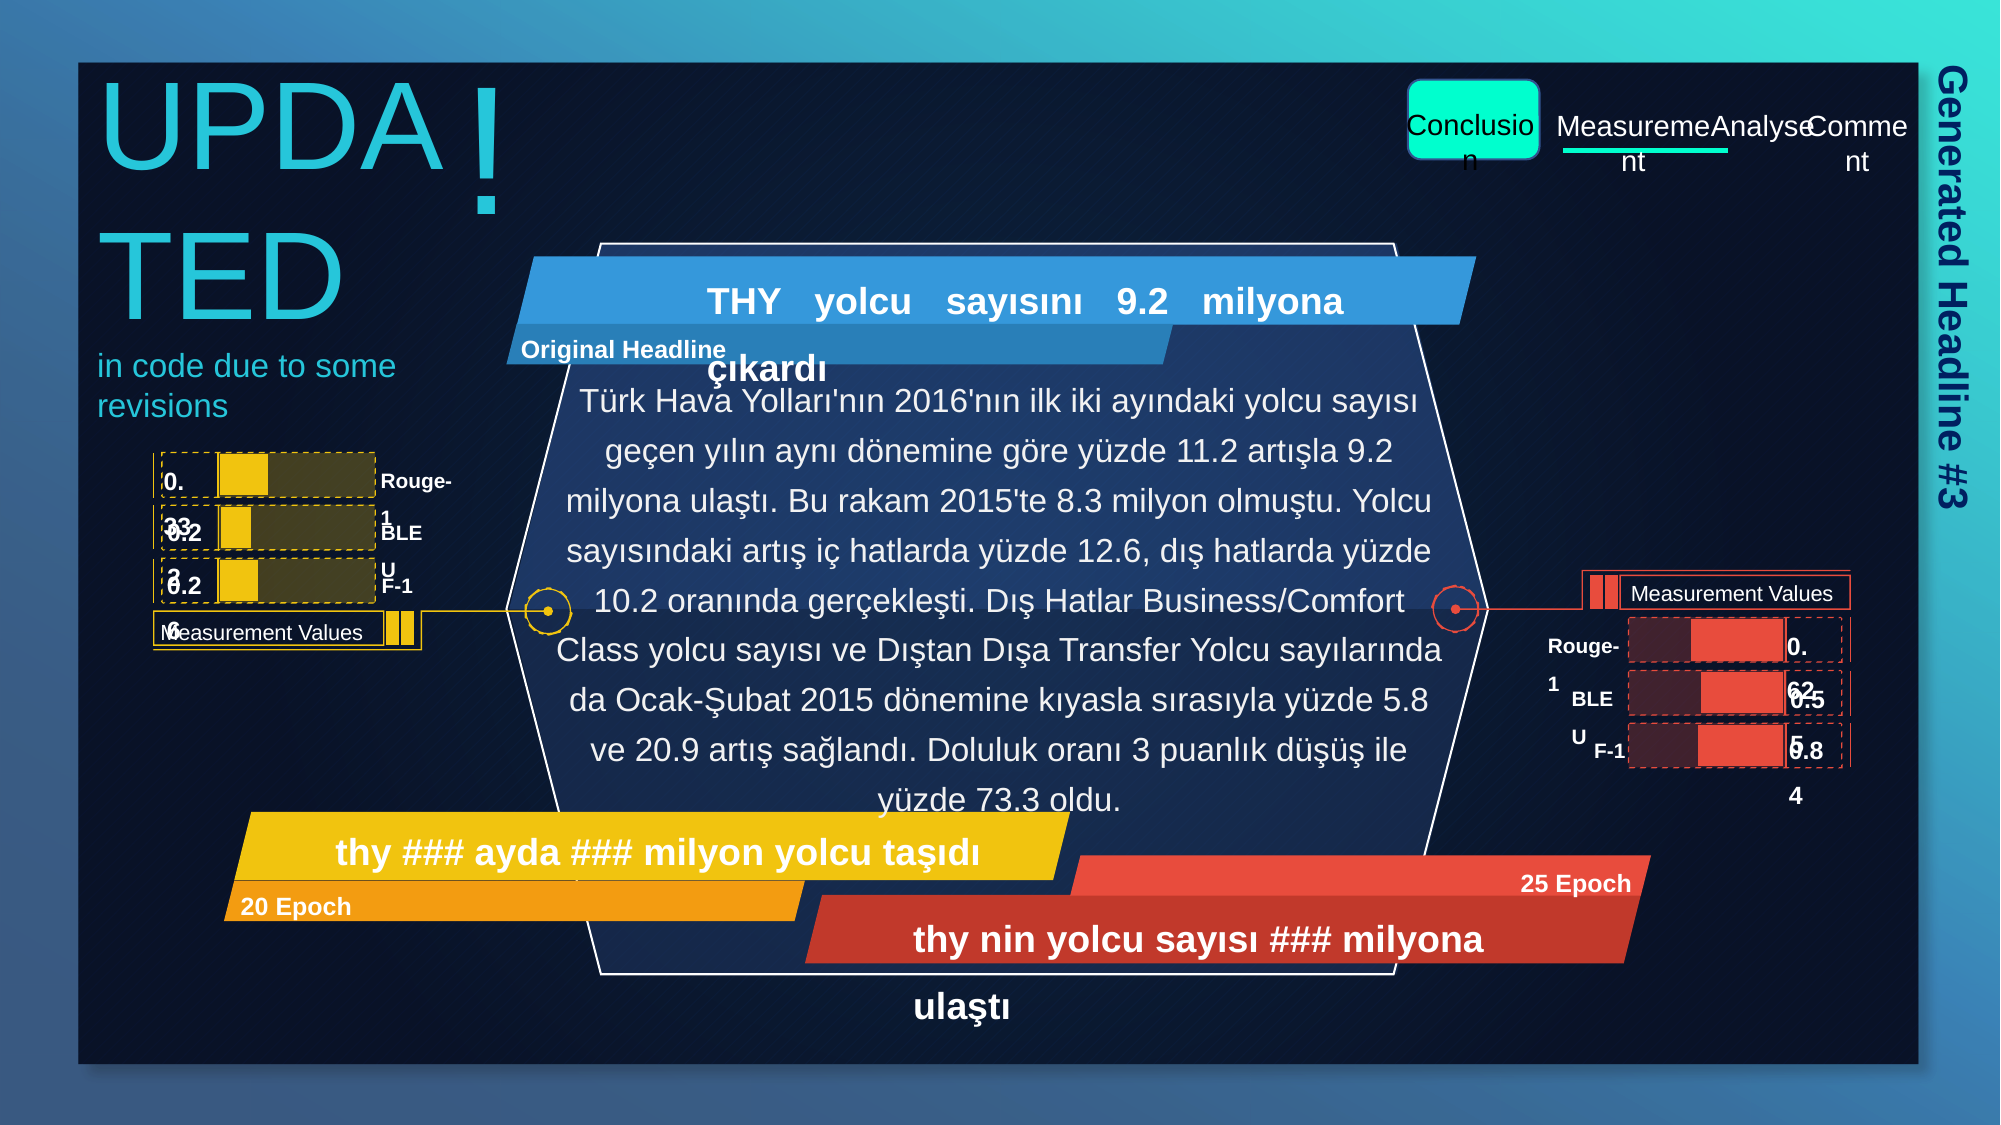

!
UPDATED
in code due to some revisions

Conclusion
Analyse
Comment
Measurement

Original Headline

25 Epoch

20 Epoch
THY yolcu sayısını 9.2 milyona çıkardı
Generated Headline #3
Türk Hava Yolları'nın 2016'nın ilk iki ayındaki yolcu sayısı geçen yılın aynı dönemine göre yüzde 11.2 artışla 9.2 milyona ulaştı. Bu rakam 2015'te 8.3 milyon olmuştu. Yolcu sayısındaki artış iç hatlarda yüzde 12.6, dış hatlarda yüzde 10.2 oranında gerçekleşti. Dış Hatlar Business/Comfort Class yolcu sayısı ve Dıştan Dışa Transfer Yolcu sayılarında da Ocak-Şubat 2015 dönemine kıyasla sırasıyla yüzde 5.8 ve 20.9 artış sağlandı. Doluluk oranı 3 puanlık düşüş ile yüzde 73.3 oldu.
0. 33
Rouge-1

0.22

BLEU

0.26

F-1

Measurement Values

0. 62
Rouge-1

0.55

BLEU

0.84

F-1

Measurement Values

thy ### ayda ### milyon yolcu taşıdı
thy nin yolcu sayısı ### milyona ulaştı